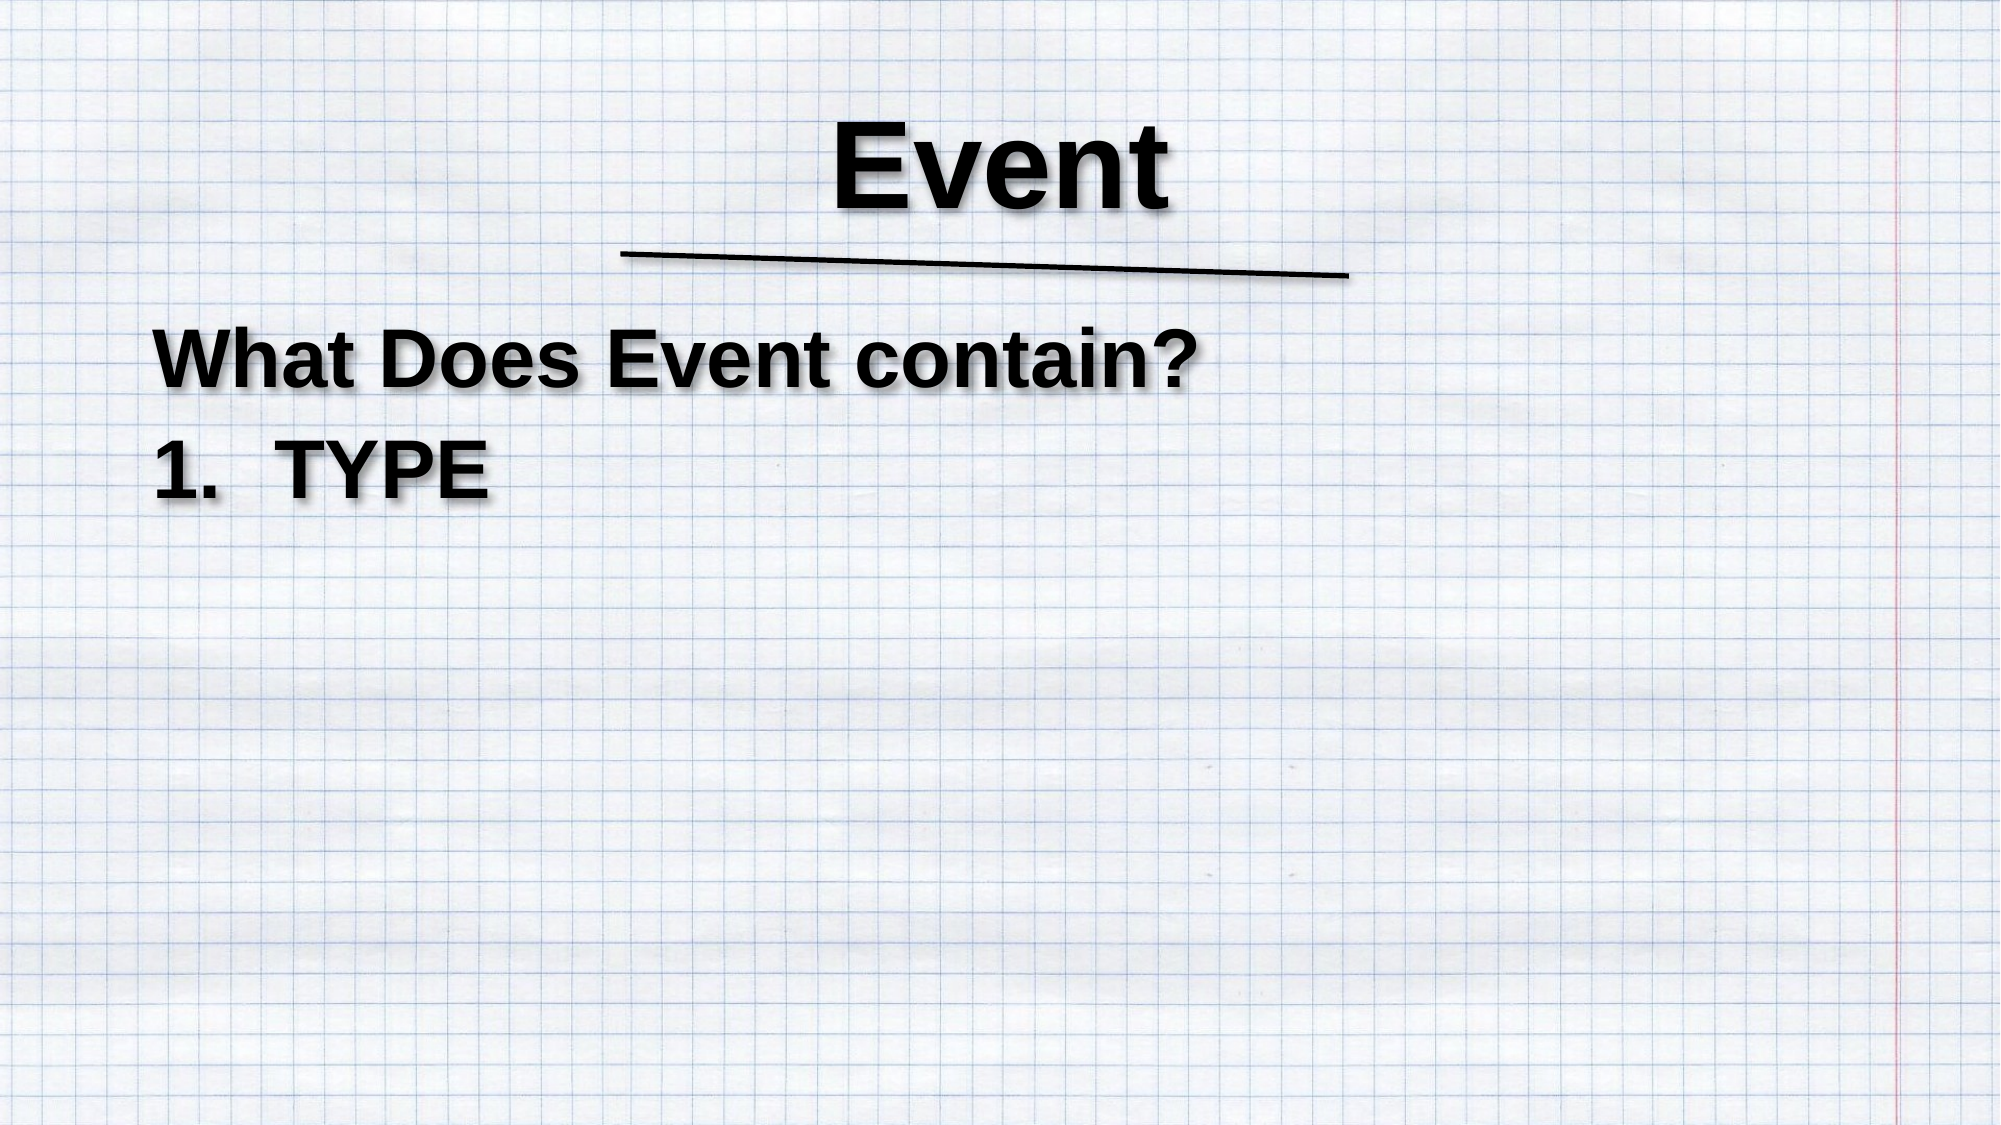

# Event
What Does Event contain?
TYPE